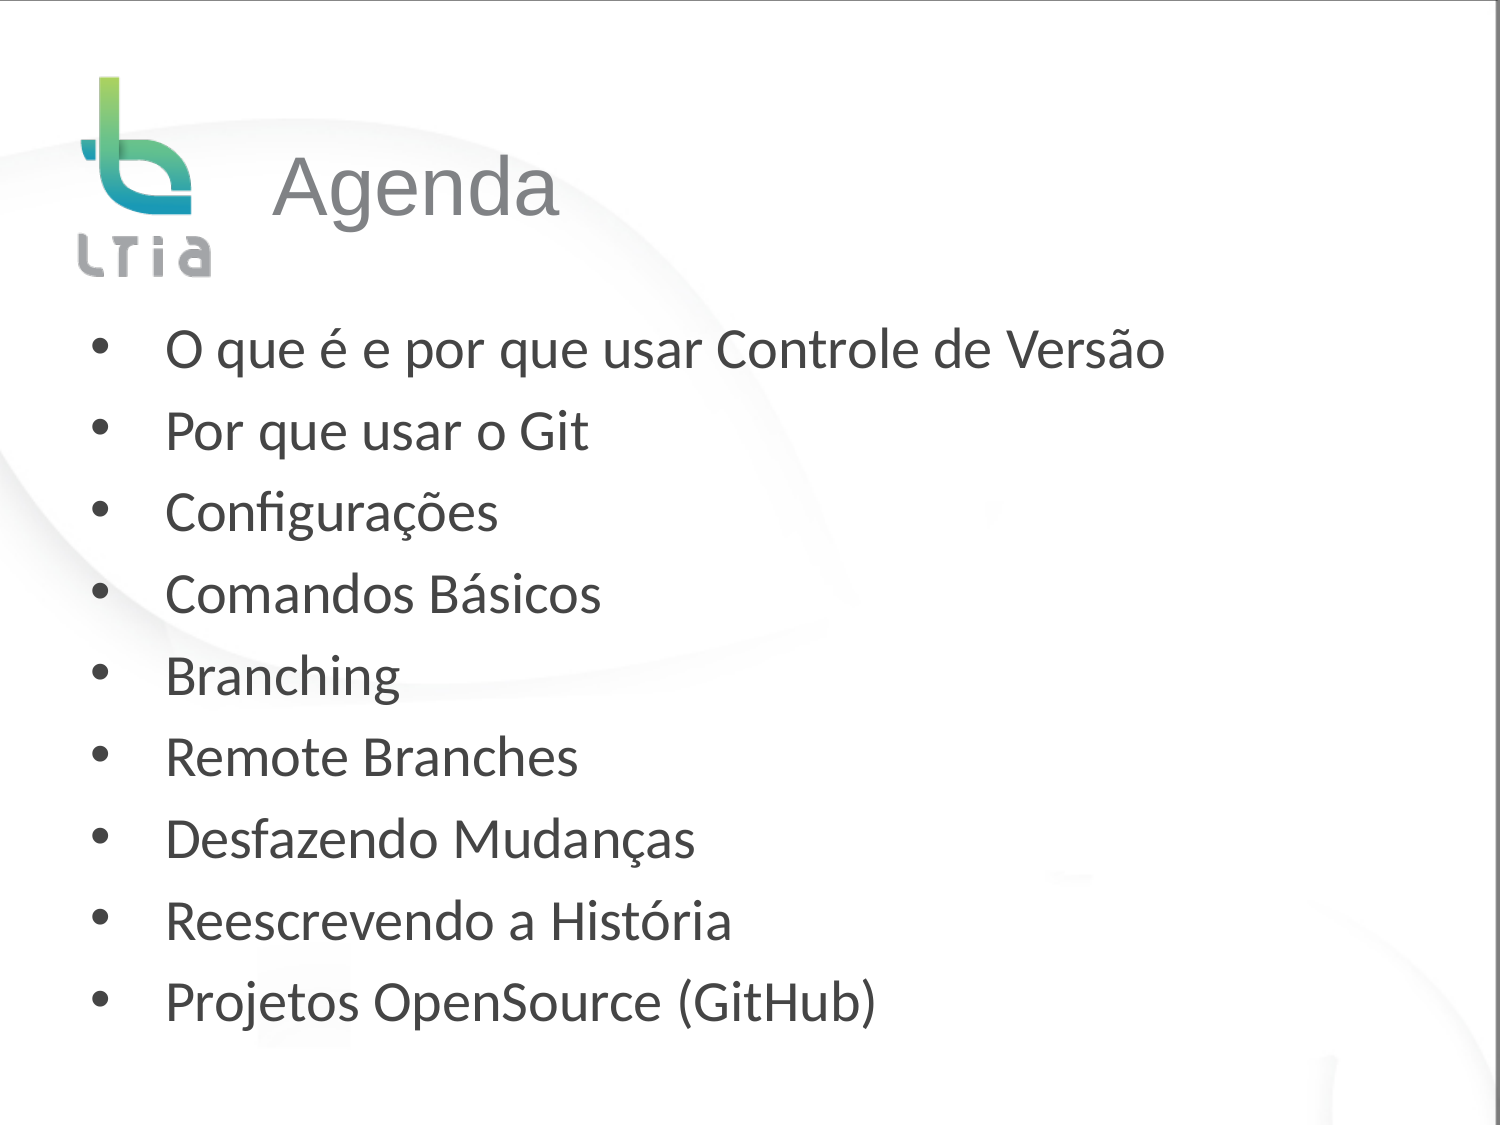

# Agenda
O que é e por que usar Controle de Versão
Por que usar o Git
Configurações
Comandos Básicos
Branching
Remote Branches
Desfazendo Mudanças
Reescrevendo a História
Projetos OpenSource (GitHub)